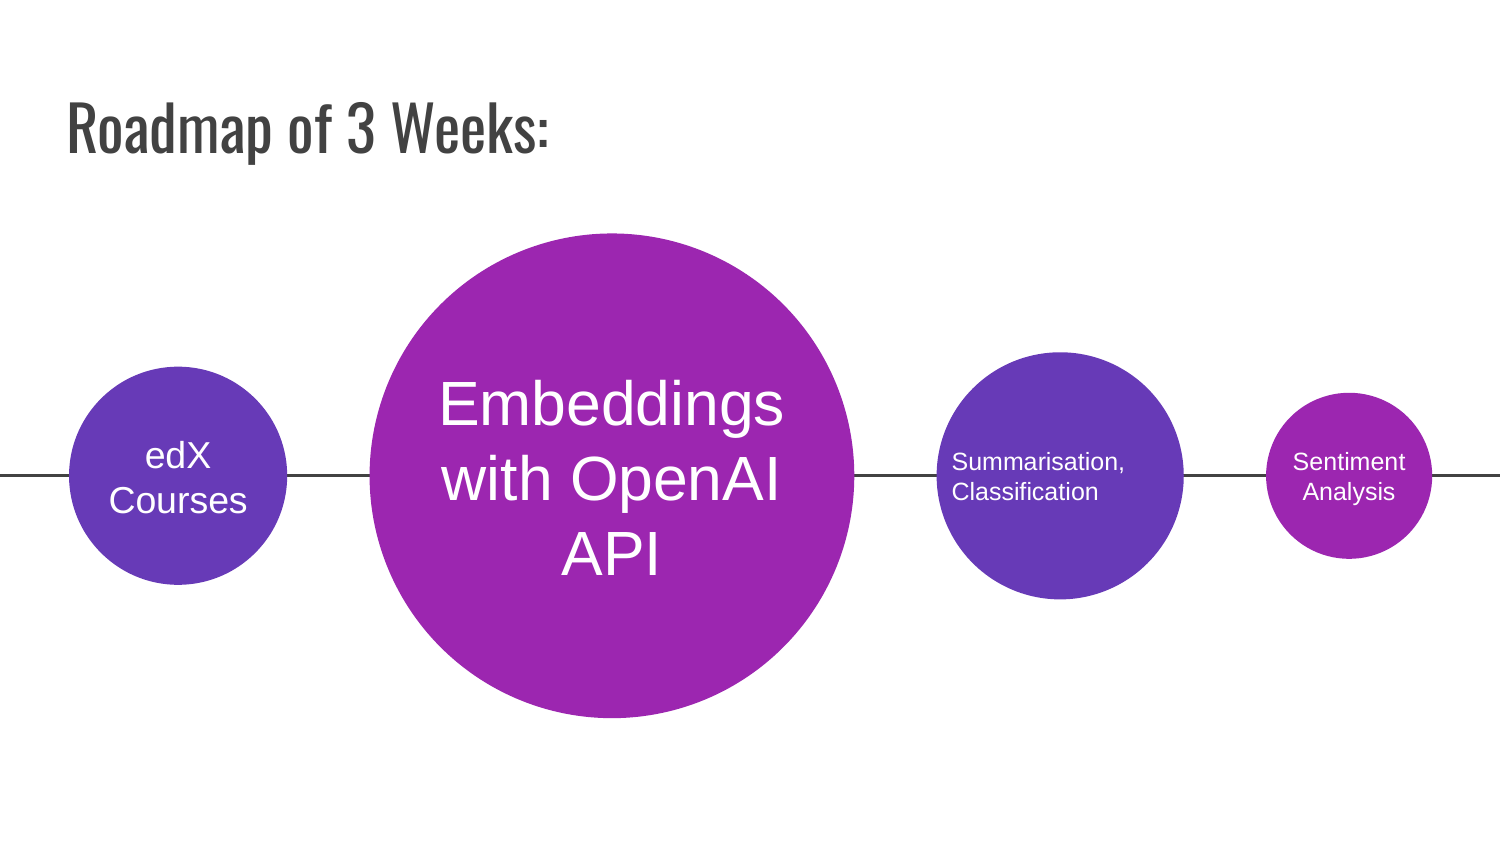

# Roadmap of 3 Weeks:

edX Courses
Embeddings with OpenAI API
Summarisation, Classification
Sentiment Analysis